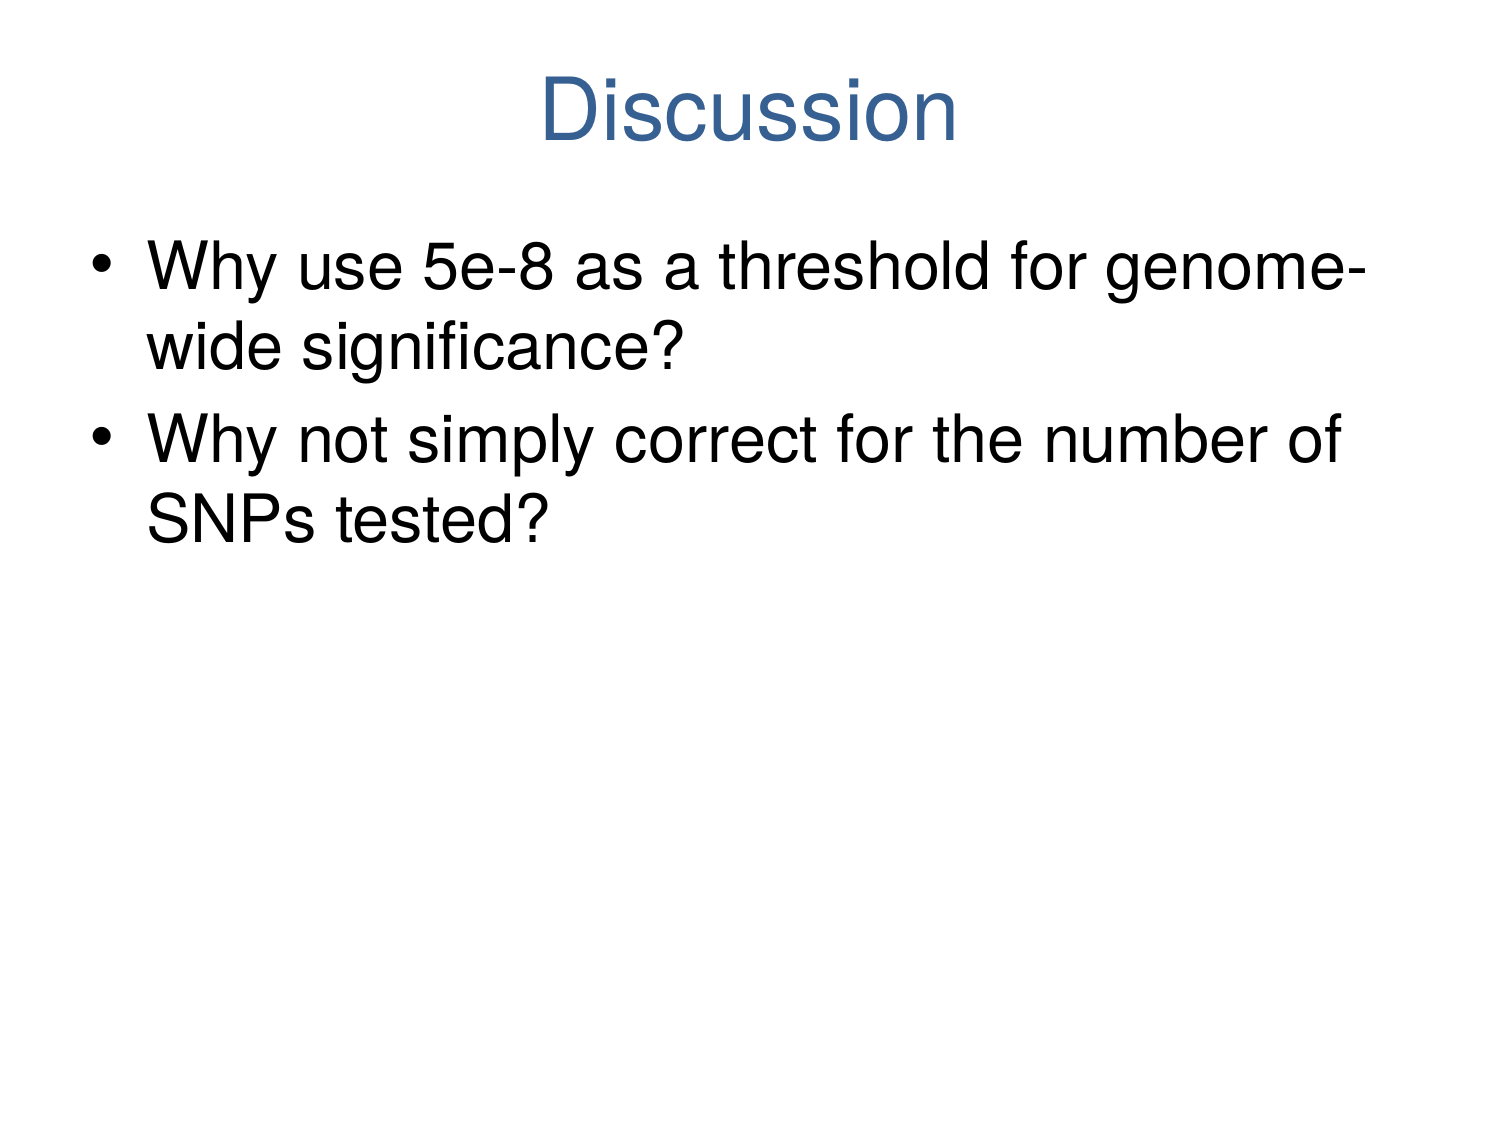

# Discussion
Why use 5e-8 as a threshold for genome-wide significance?
Why not simply correct for the number of SNPs tested?